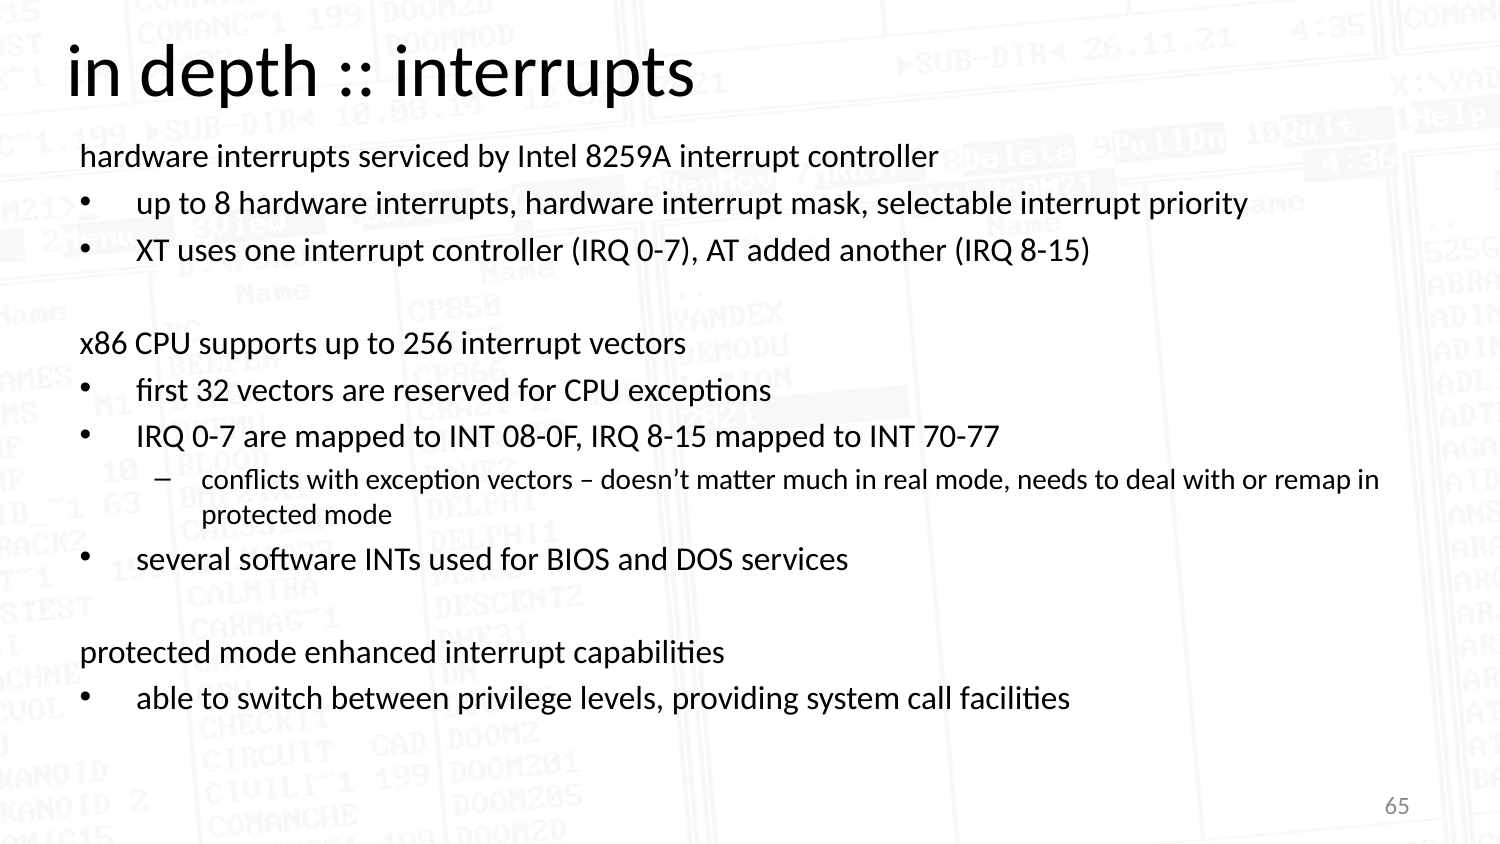

in depth :: interrupts
hardware interrupts serviced by Intel 8259A interrupt controller
up to 8 hardware interrupts, hardware interrupt mask, selectable interrupt priority
XT uses one interrupt controller (IRQ 0-7), AT added another (IRQ 8-15)

x86 CPU supports up to 256 interrupt vectors
first 32 vectors are reserved for CPU exceptions
IRQ 0-7 are mapped to INT 08-0F, IRQ 8-15 mapped to INT 70-77
conflicts with exception vectors – doesn’t matter much in real mode, needs to deal with or remap in protected mode
several software INTs used for BIOS and DOS services

protected mode enhanced interrupt capabilities
able to switch between privilege levels, providing system call facilities

65